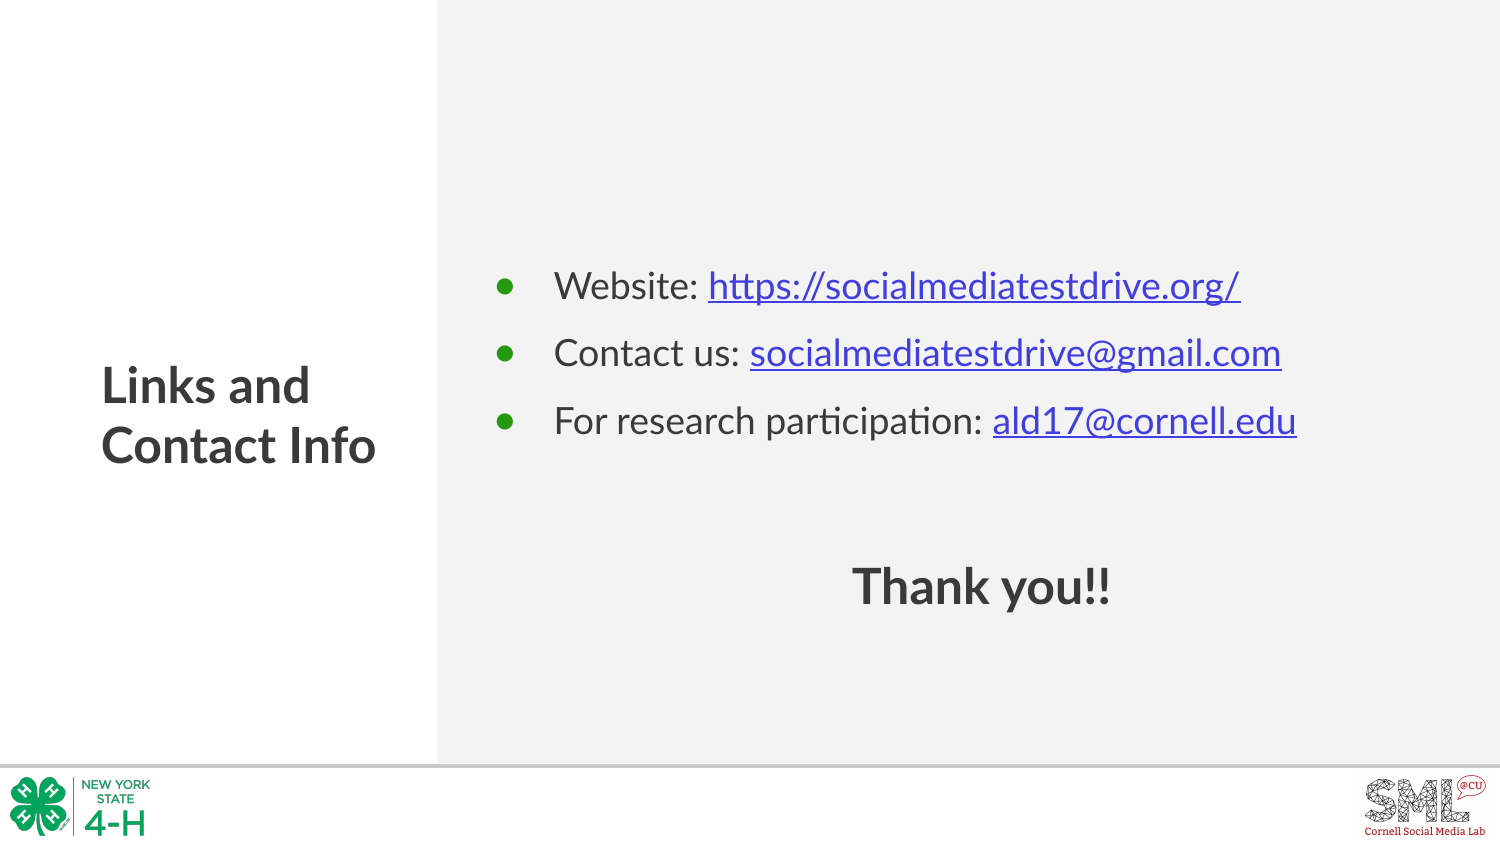

Links and Contact Info
Website: https://socialmediatestdrive.org/
Contact us: socialmediatestdrive@gmail.com
For research participation: ald17@cornell.edu

Thank you!!